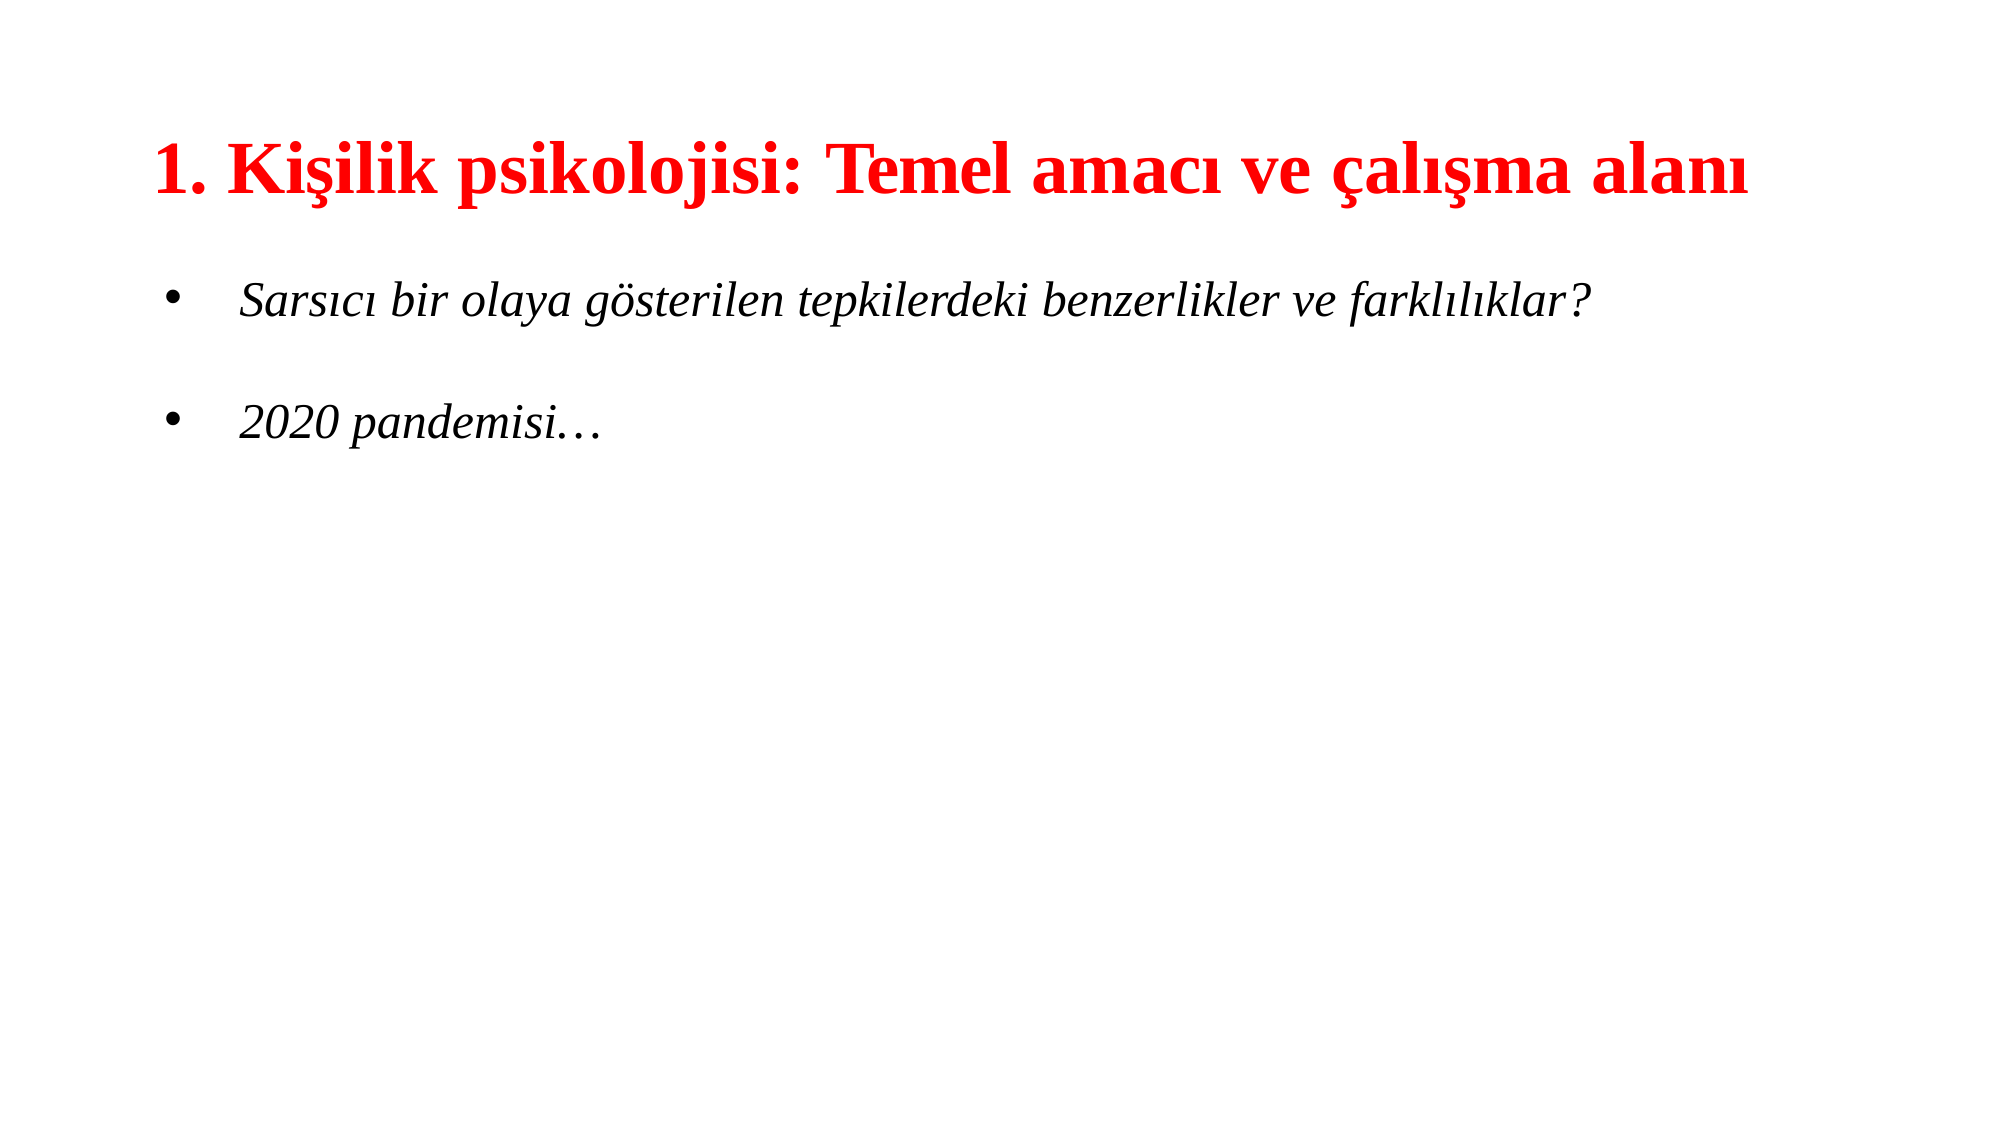

# 1. Kişilik psikolojisi: Temel amacı ve çalışma alanı
Sarsıcı bir olaya gösterilen tepkilerdeki benzerlikler ve farklılıklar?

2020 pandemisi…